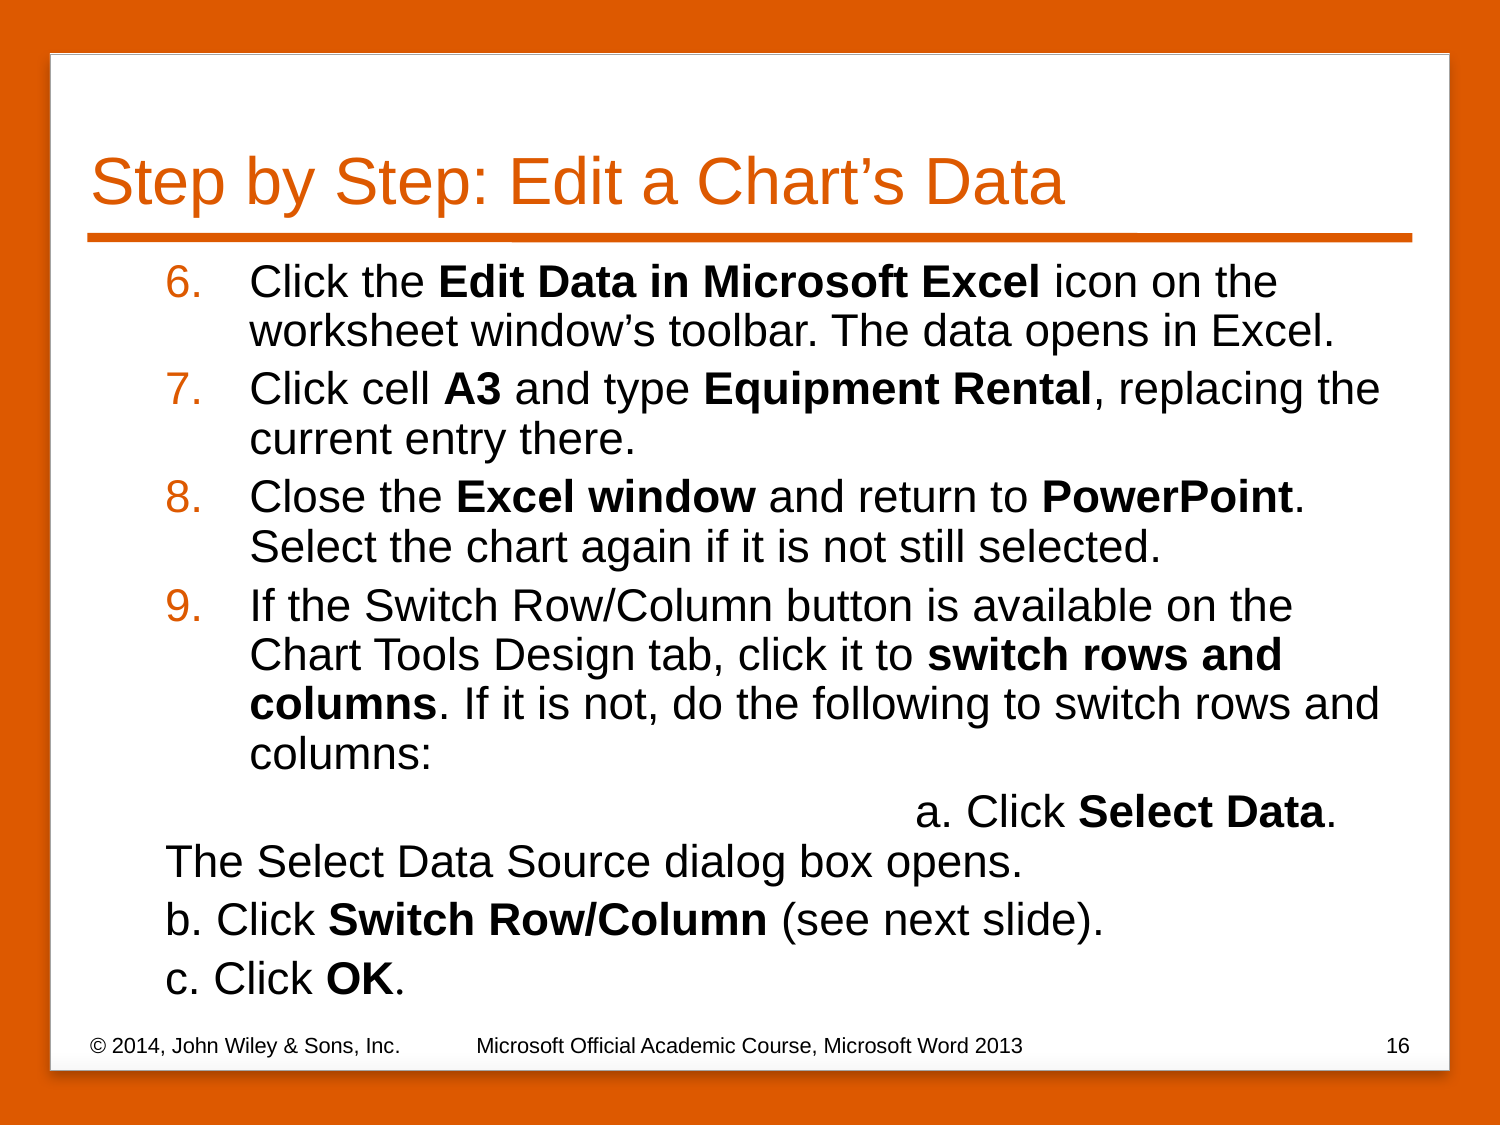

# Step by Step: Edit a Chart’s Data
Click the Edit Data in Microsoft Excel icon on the worksheet window’s toolbar. The data opens in Excel.
Click cell A3 and type Equipment Rental, replacing the current entry there.
Close the Excel window and return to PowerPoint.  Select the chart again if it is not still selected.
If the Switch Row/Column button is available on the Chart Tools Design tab, click it to switch rows and columns. If it is not, do the following to switch rows and columns:
					a. Click Select Data. The Select Data Source dialog box opens.
b. Click Switch Row/Column (see next slide).
c. Click OK.
© 2014, John Wiley & Sons, Inc.
Microsoft Official Academic Course, Microsoft Word 2013
16